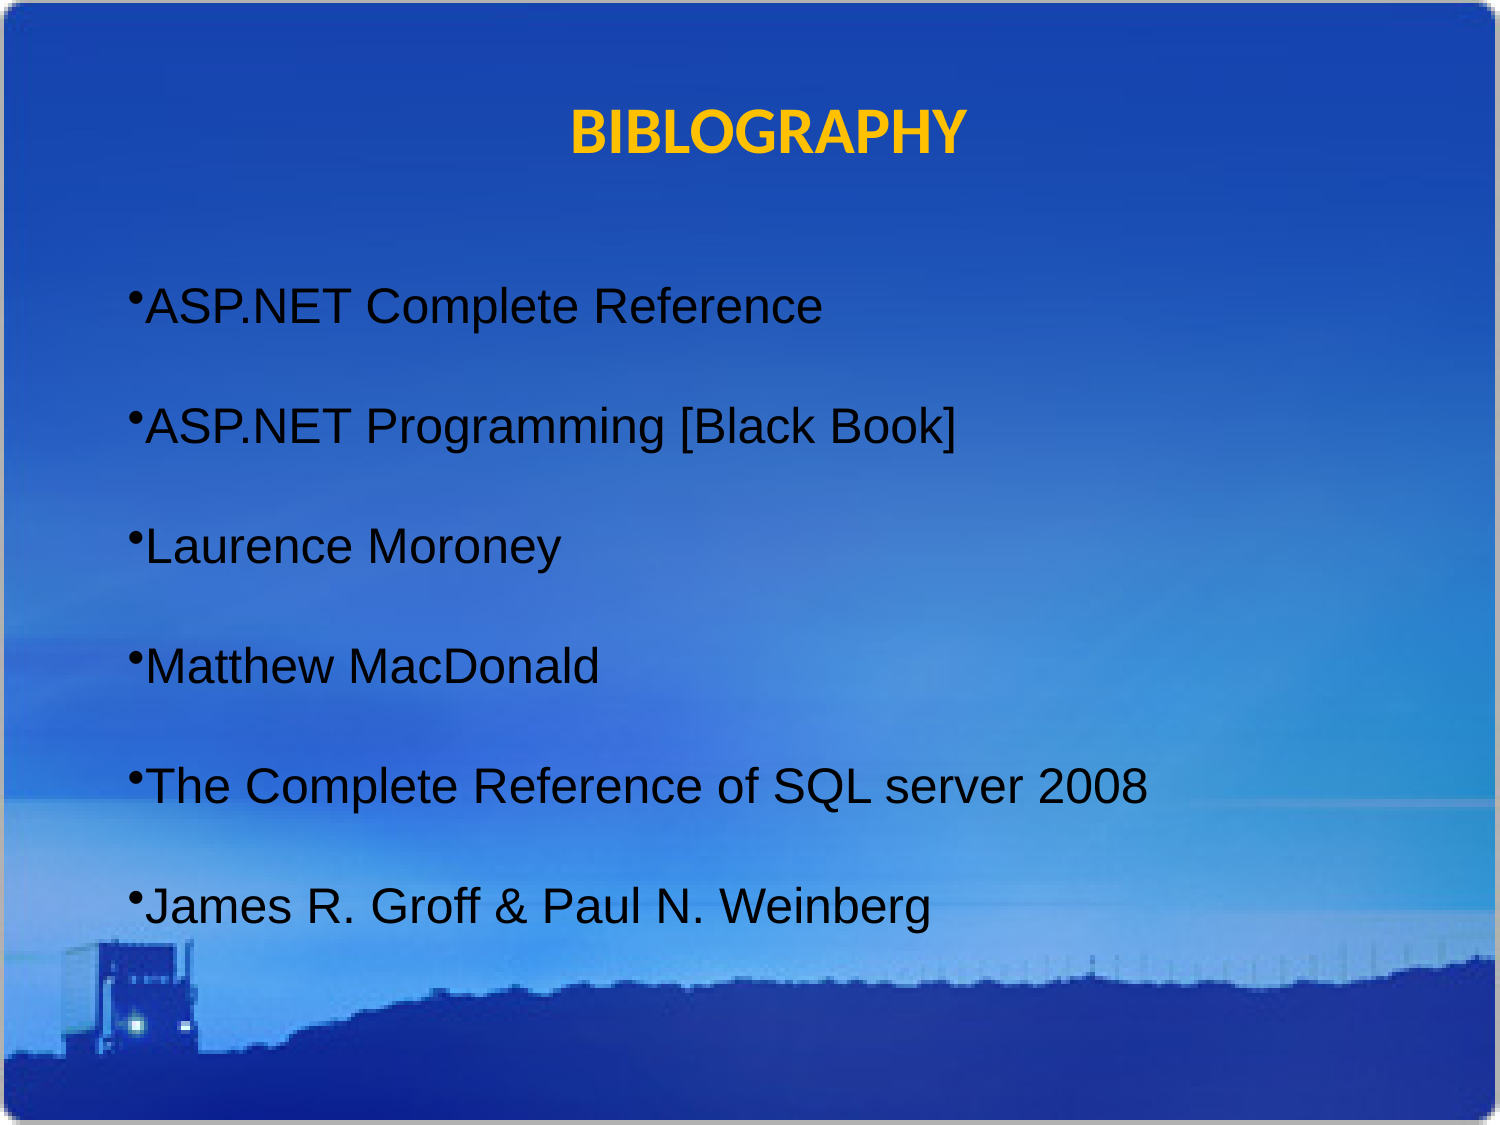

BIBLOGRAPHY
ASP.NET Complete Reference

ASP.NET Programming [Black Book]

Laurence Moroney

Matthew MacDonald

The Complete Reference of SQL server 2008

James R. Groff & Paul N. Weinberg